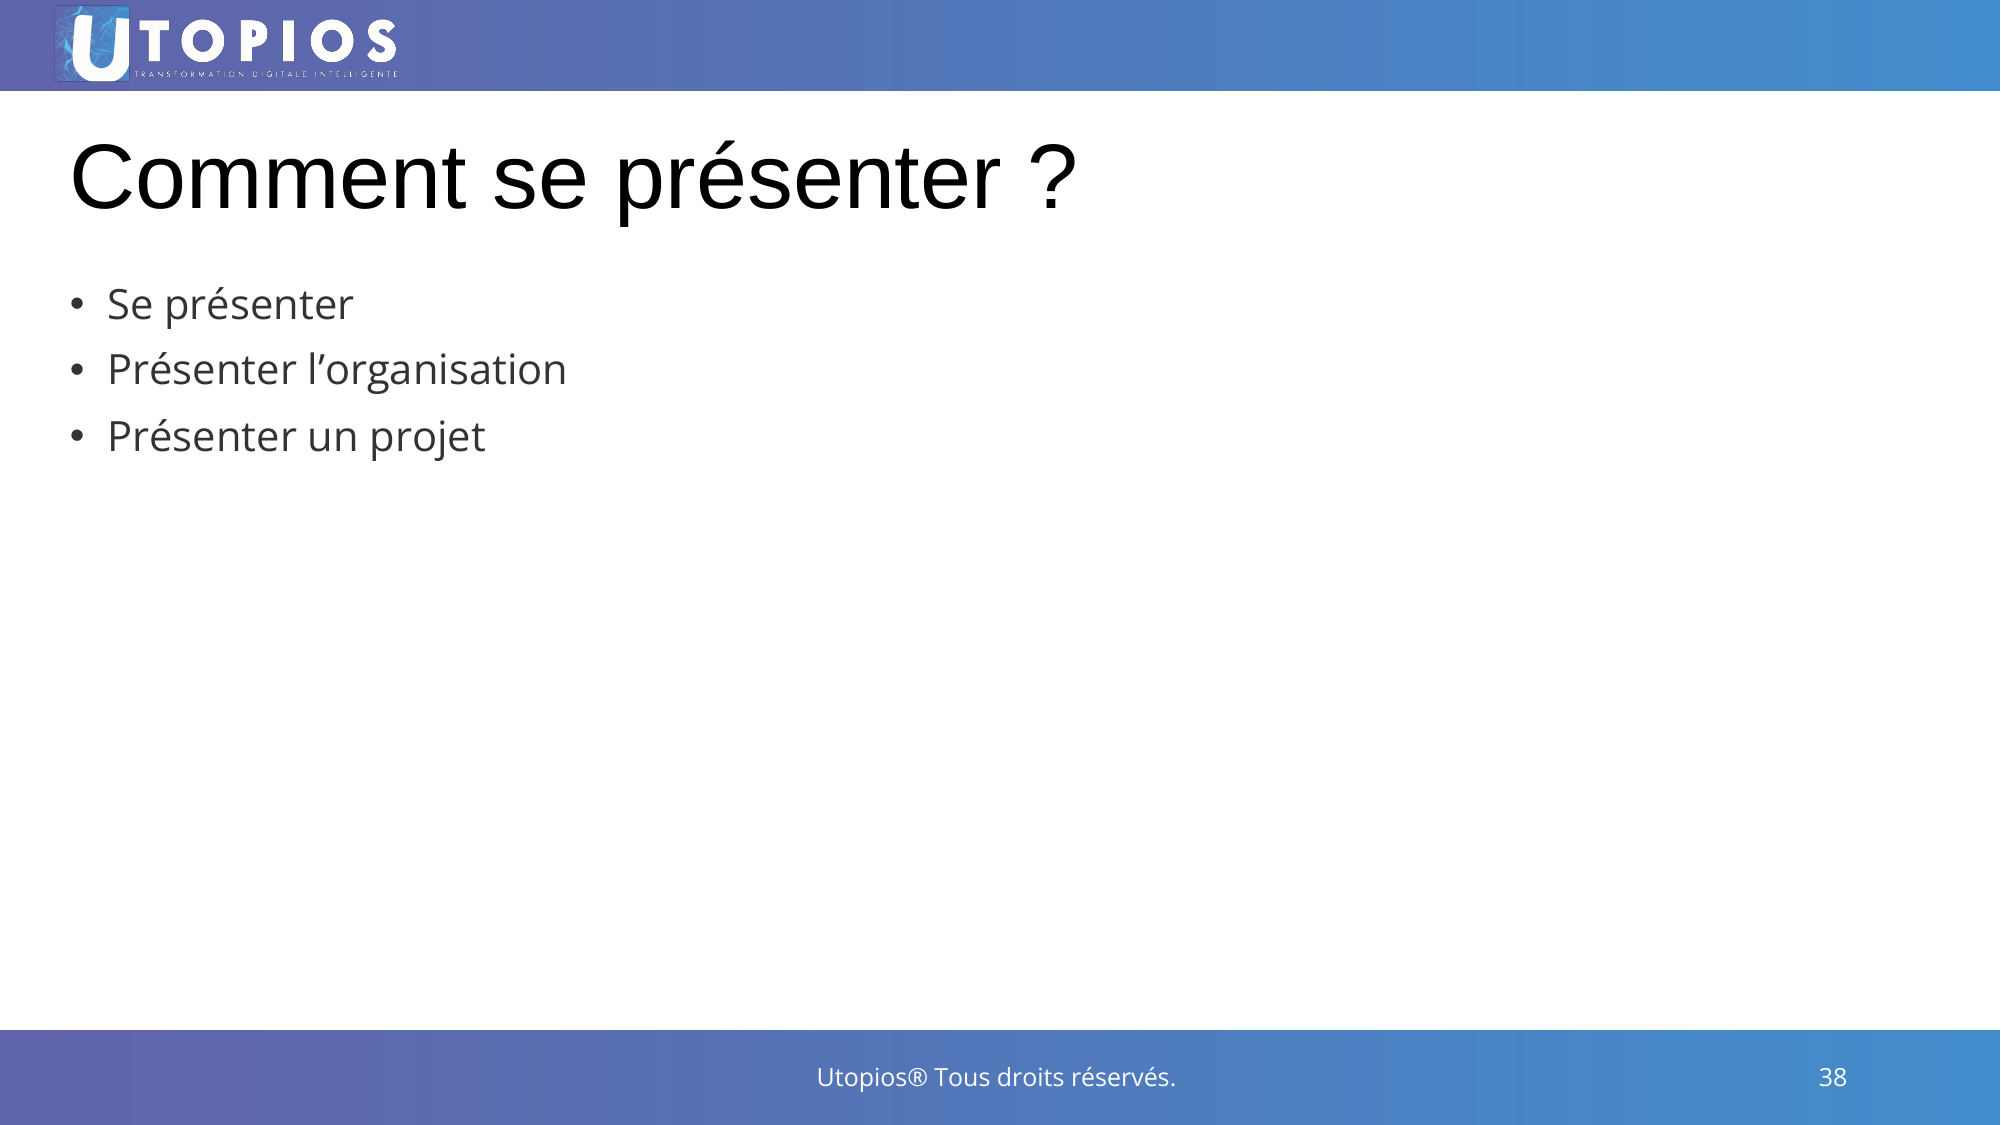

# Comment se présenter ?
Se présenter
Présenter l’organisation
Présenter un projet
Utopios® Tous droits réservés.
38